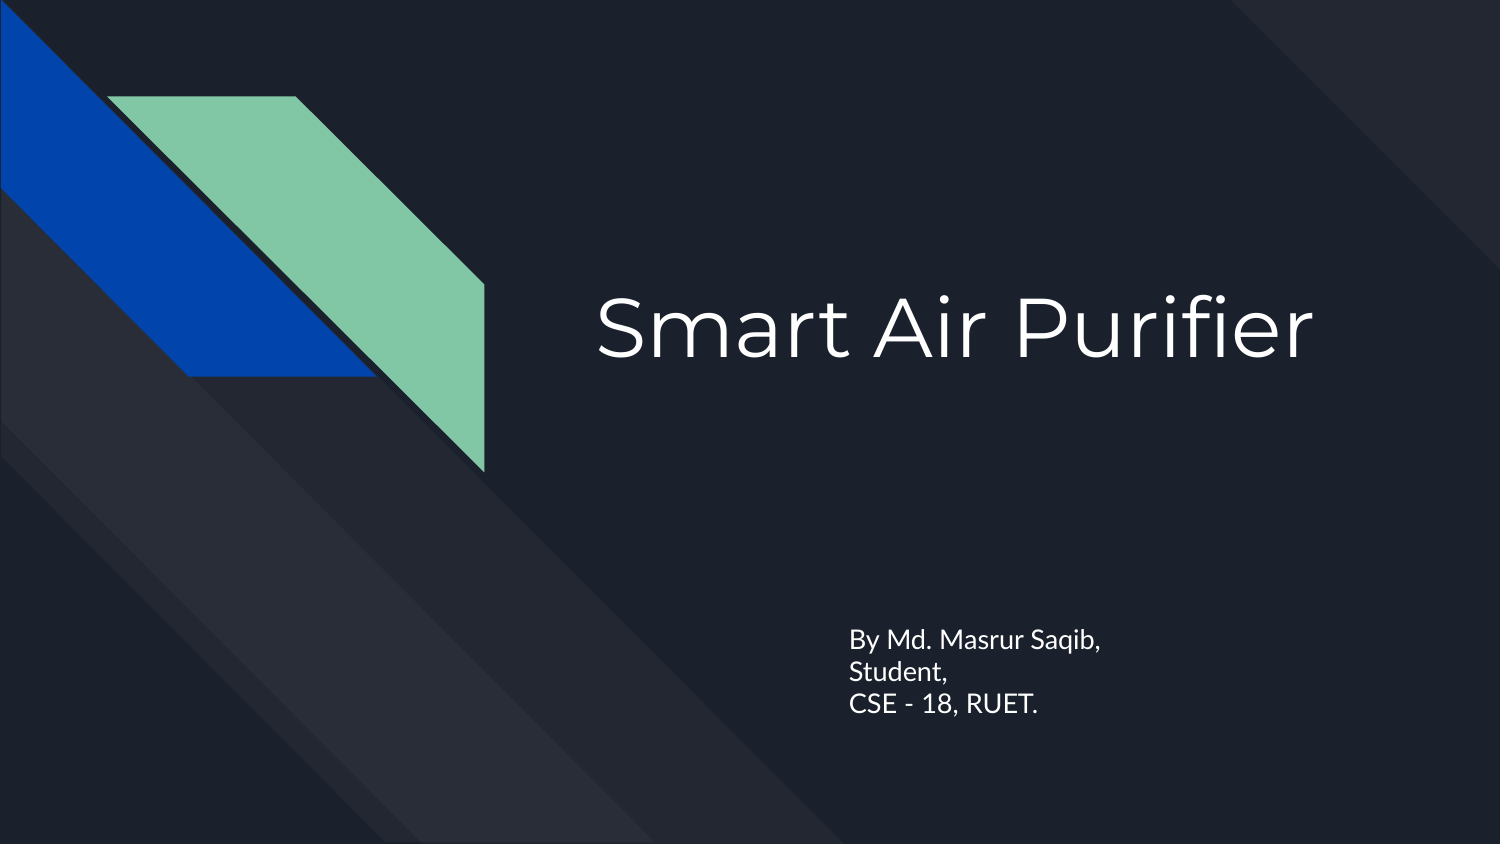

# Smart Air Purifier
By Md. Masrur Saqib,
Student,
CSE - 18, RUET.